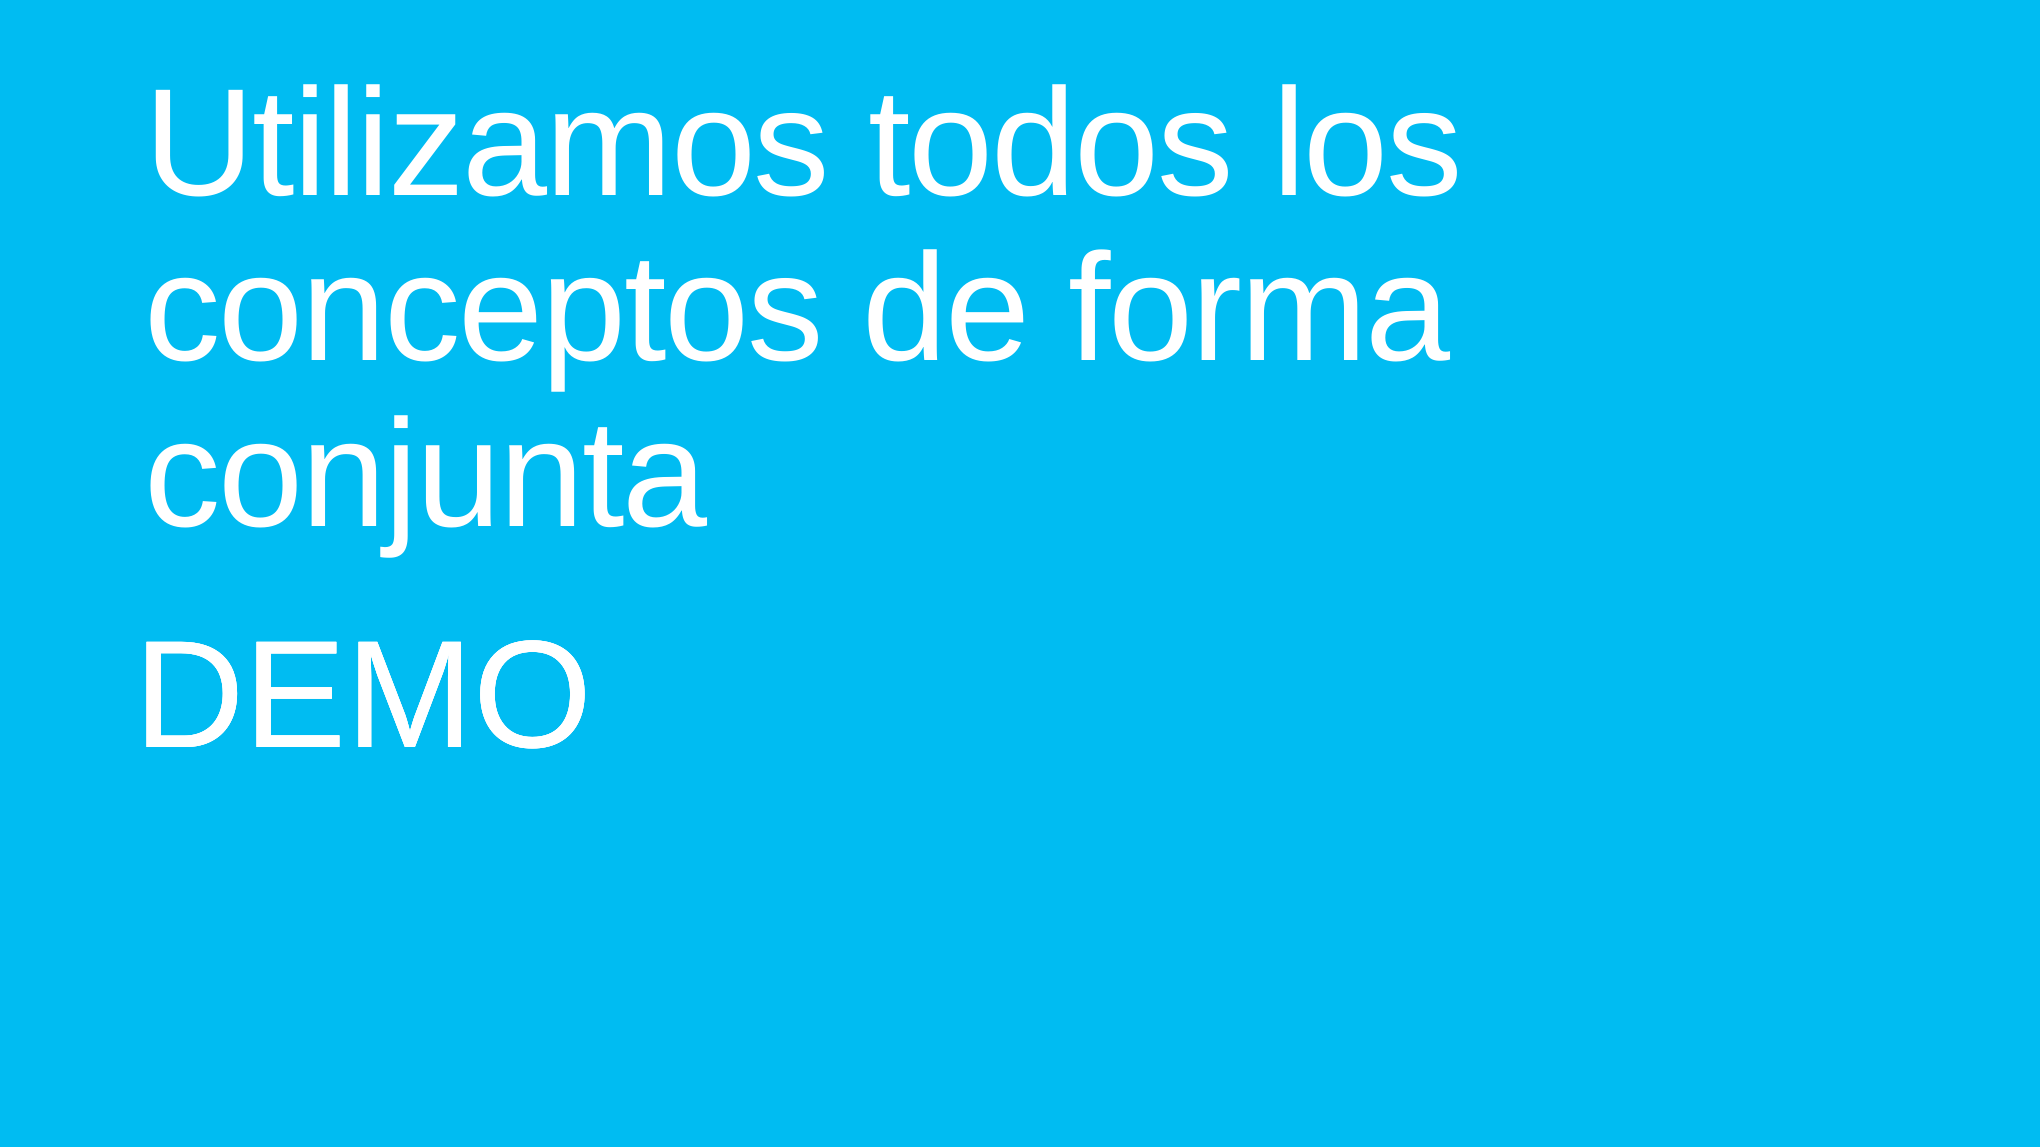

# Utilizamos todos los conceptos de forma conjunta